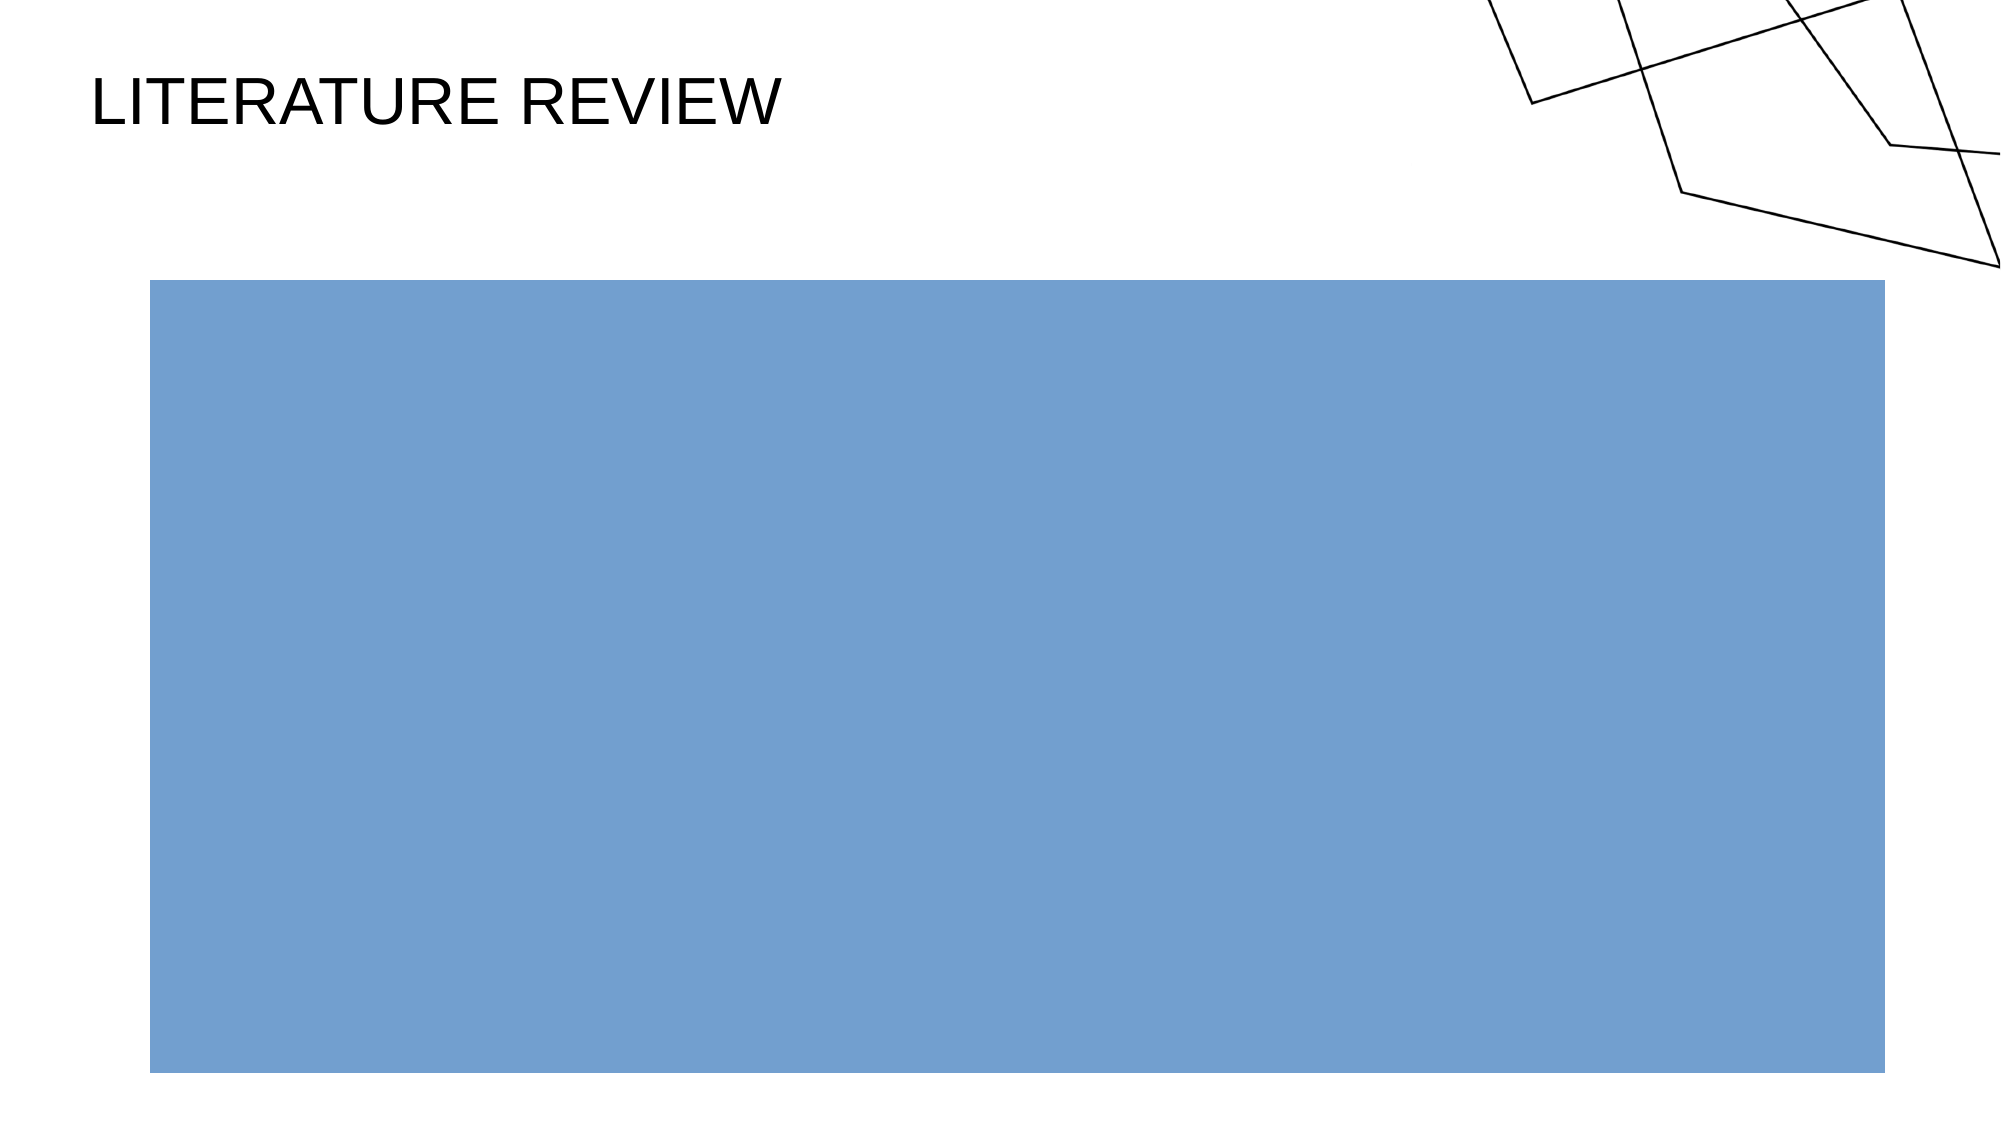

# Literature Review
Traditional methods like ARIMA and GARCH struggle to capture complex patterns in stock market prediction .
Machine learning algorithms, particularly Artificial Neural Networks (ANNs) such as Long Short-Term Memory (LSTM) networks and Convolutional Neural Networks (CNNs), have shown promising results by learning from historical data and extracting meaningful features .
Hybrid models combining LSTMs, CNNs, and other techniques have been explored to leverage their strengths and incorporate diverse information sources like fundamental analysis, technical indicators, and sentiment analysis . Despite advancements, challenges remain, including high volatility, noise, feature selection, hyperparameter tuning, and model interpretability.

5